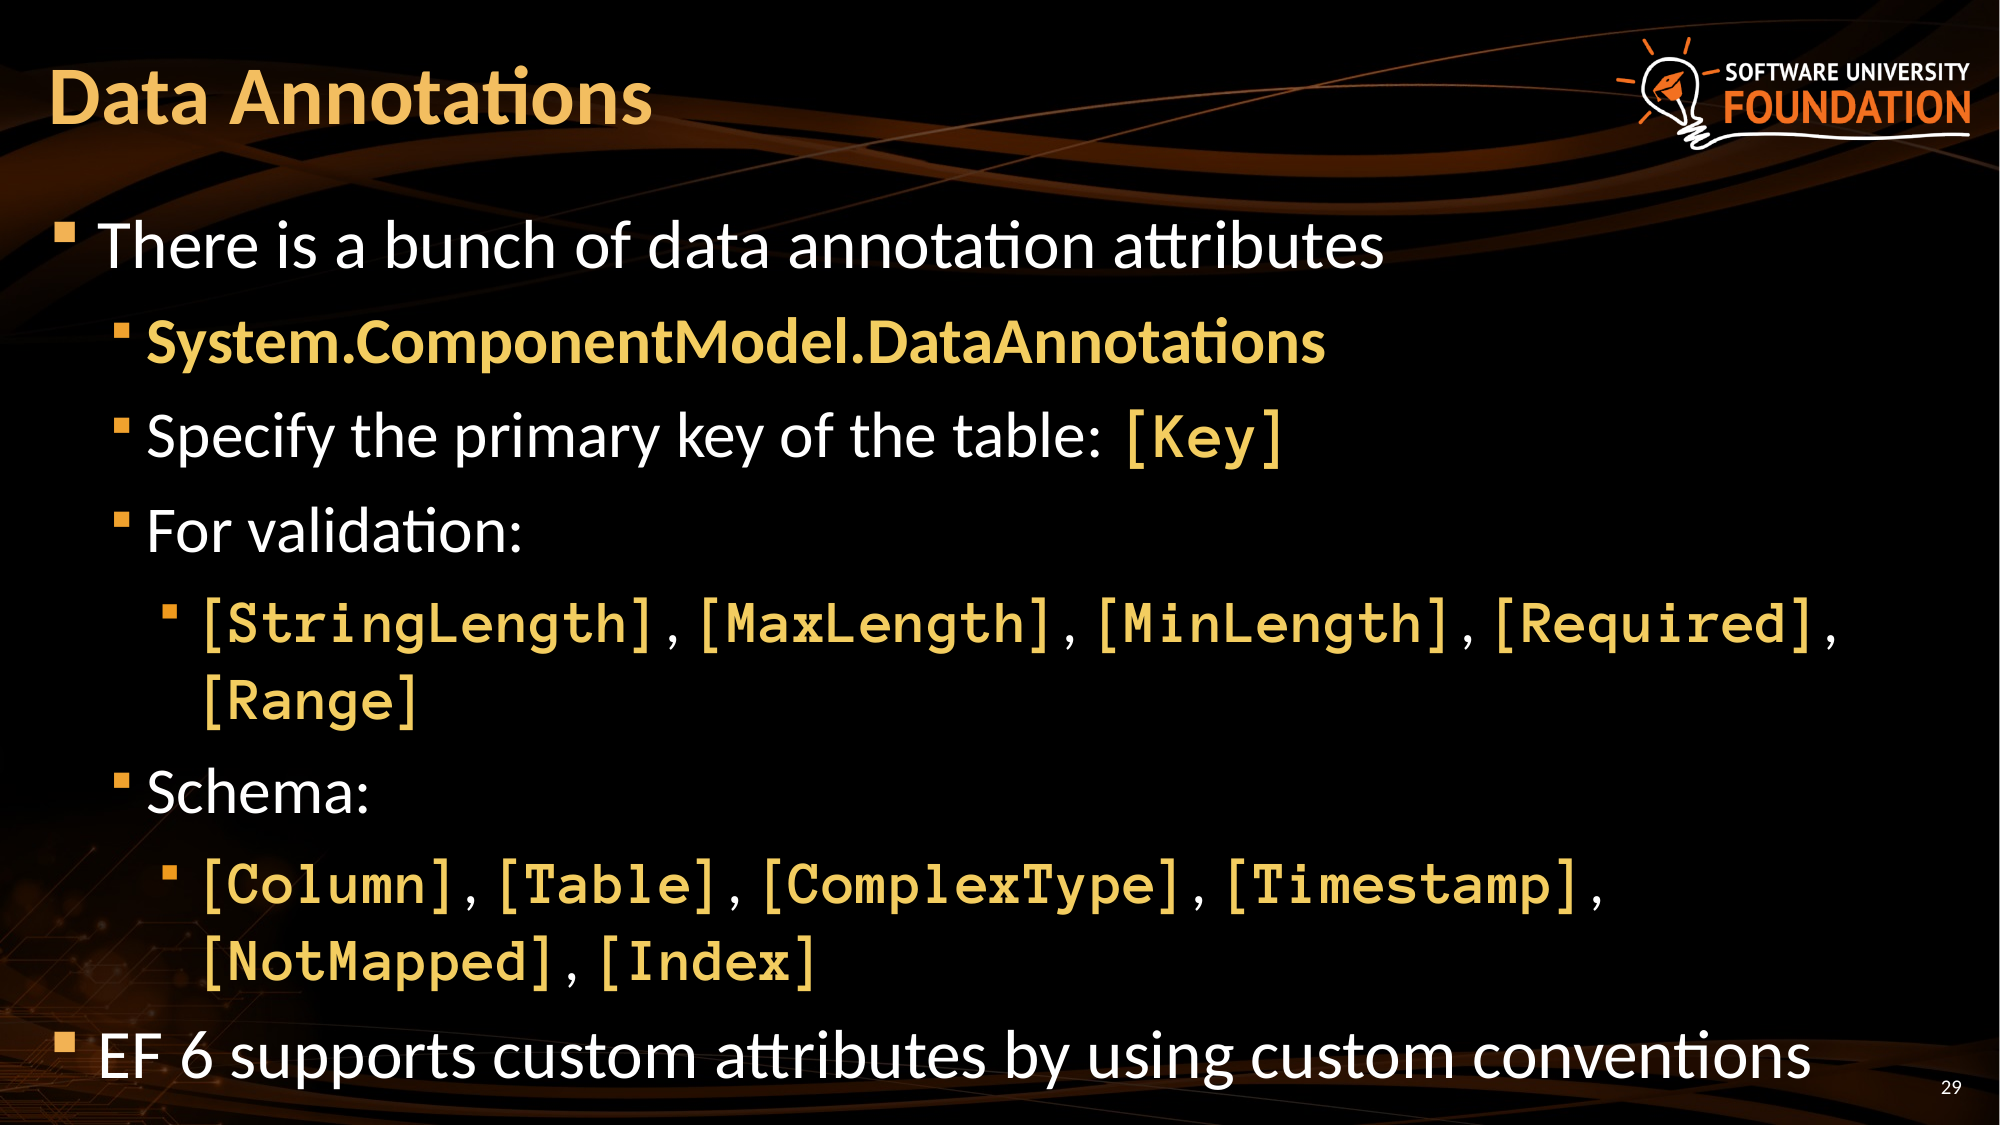

# Data Annotations
There is a bunch of data annotation attributes
System.ComponentModel.DataAnnotations
Specify the primary key of the table: [Key]
For validation:
[StringLength], [MaxLength], [MinLength], [Required], [Range]
Schema:
[Column], [Table], [ComplexType], [Timestamp],  [NotMapped], [Index]
EF 6 supports custom attributes by using custom conventions
29